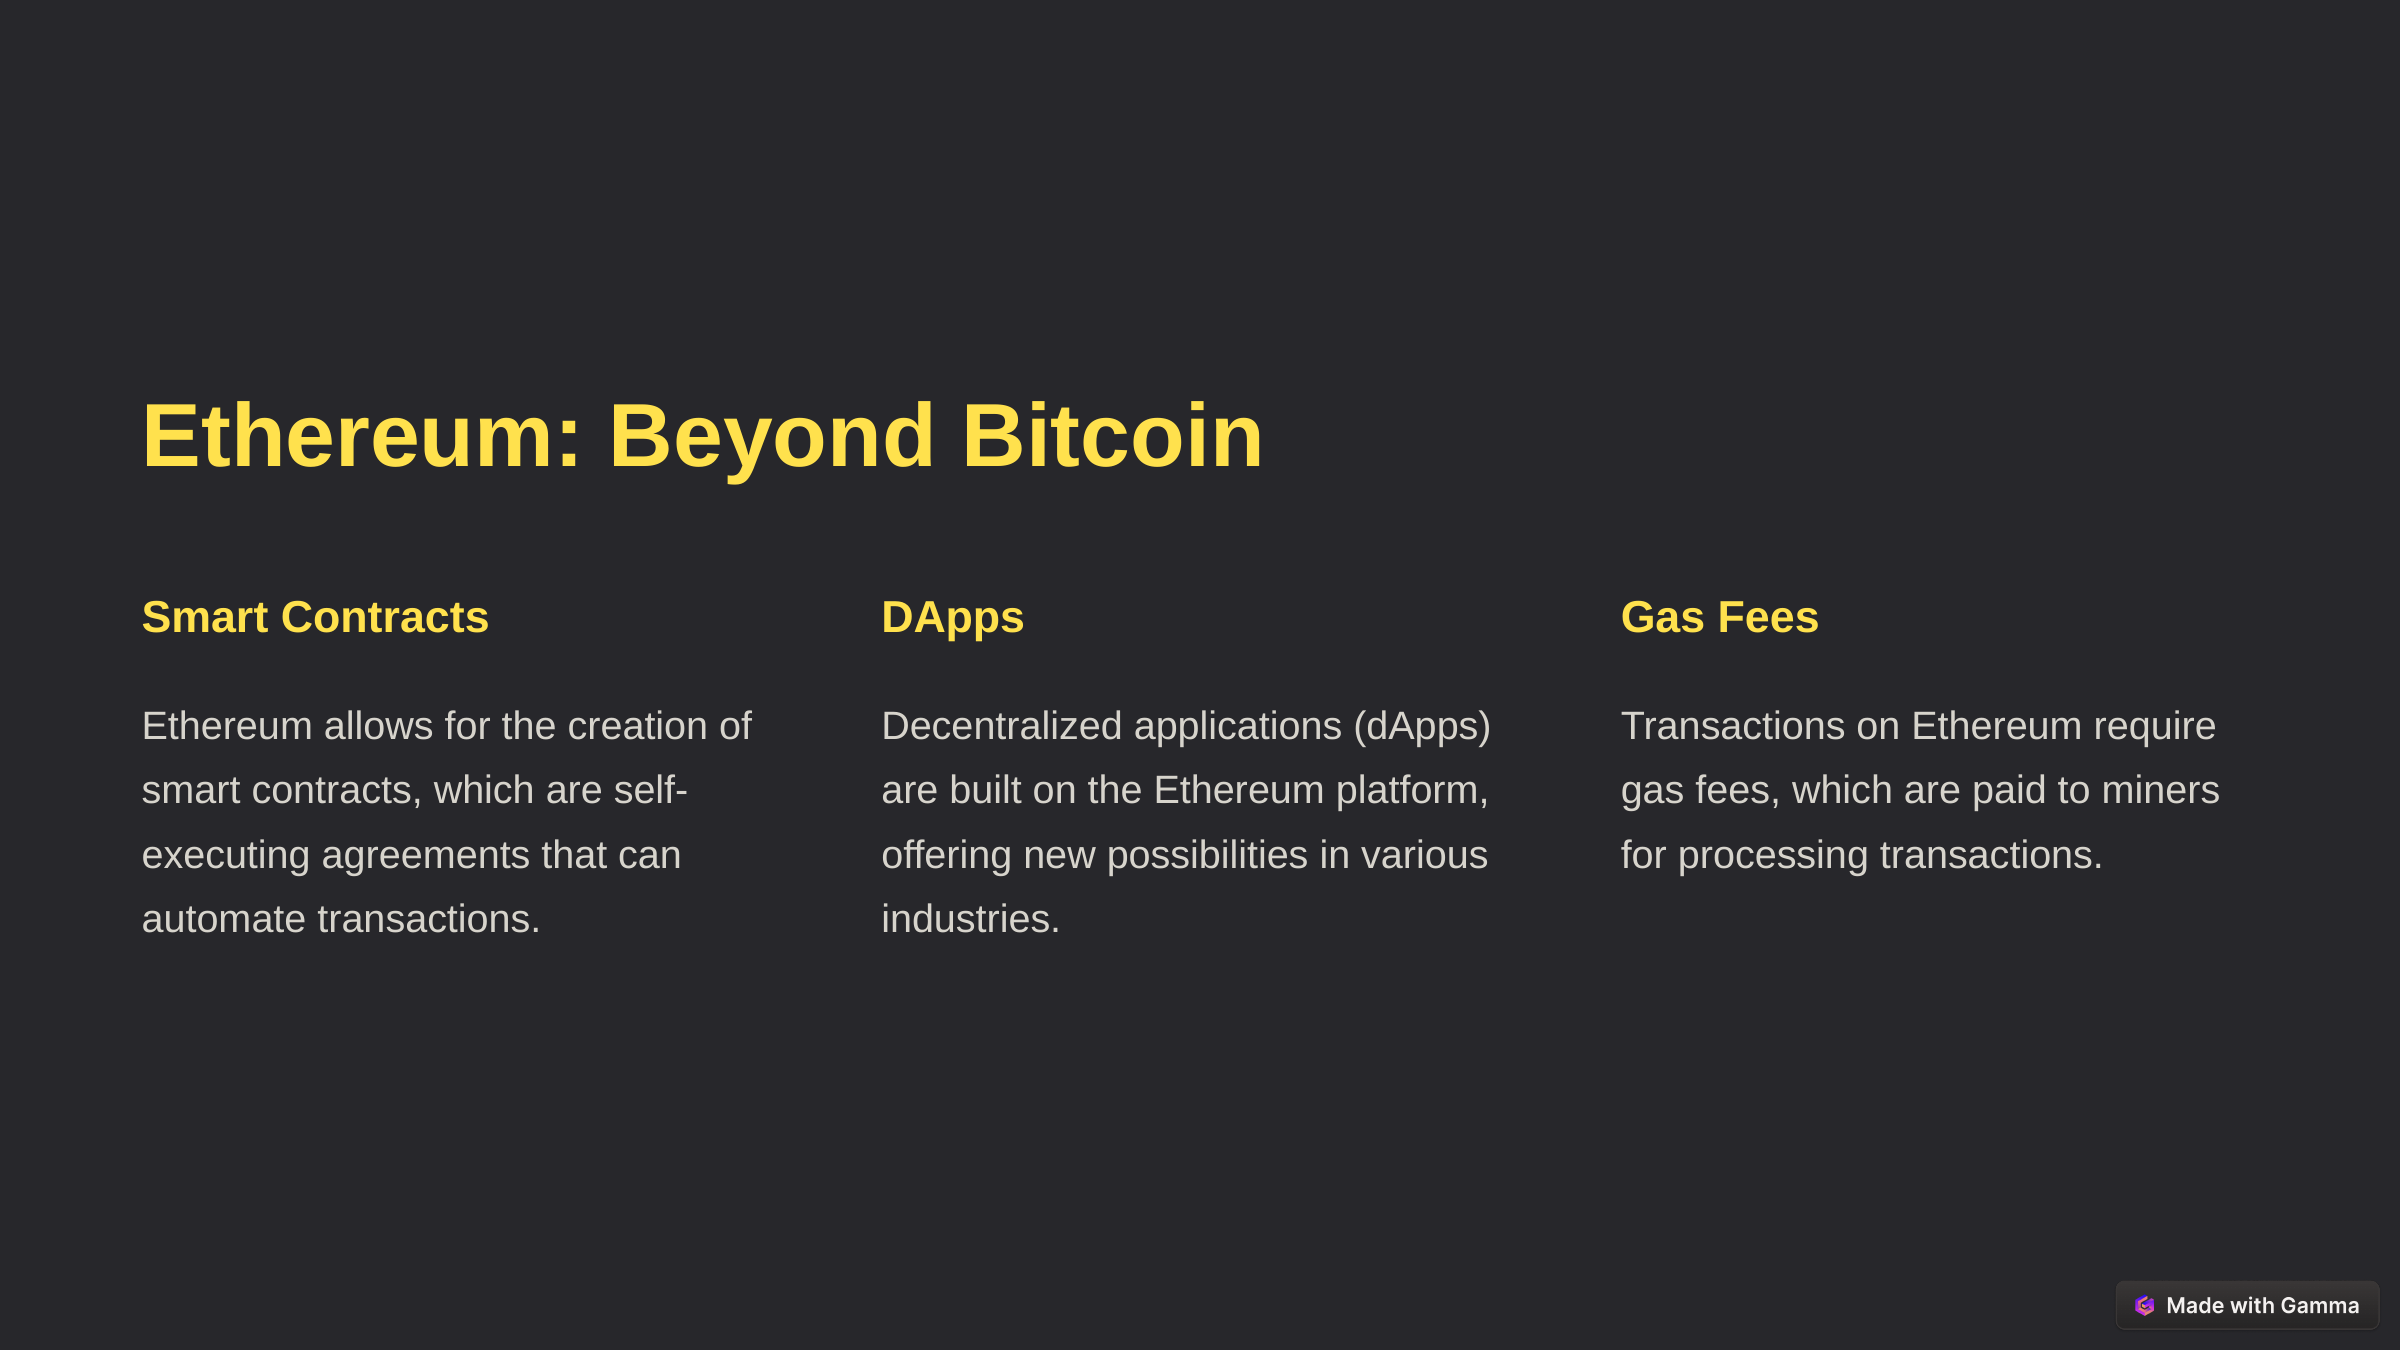

Ethereum: Beyond Bitcoin
Smart Contracts
DApps
Gas Fees
Ethereum allows for the creation of smart contracts, which are self-executing agreements that can automate transactions.
Decentralized applications (dApps) are built on the Ethereum platform, offering new possibilities in various industries.
Transactions on Ethereum require gas fees, which are paid to miners for processing transactions.